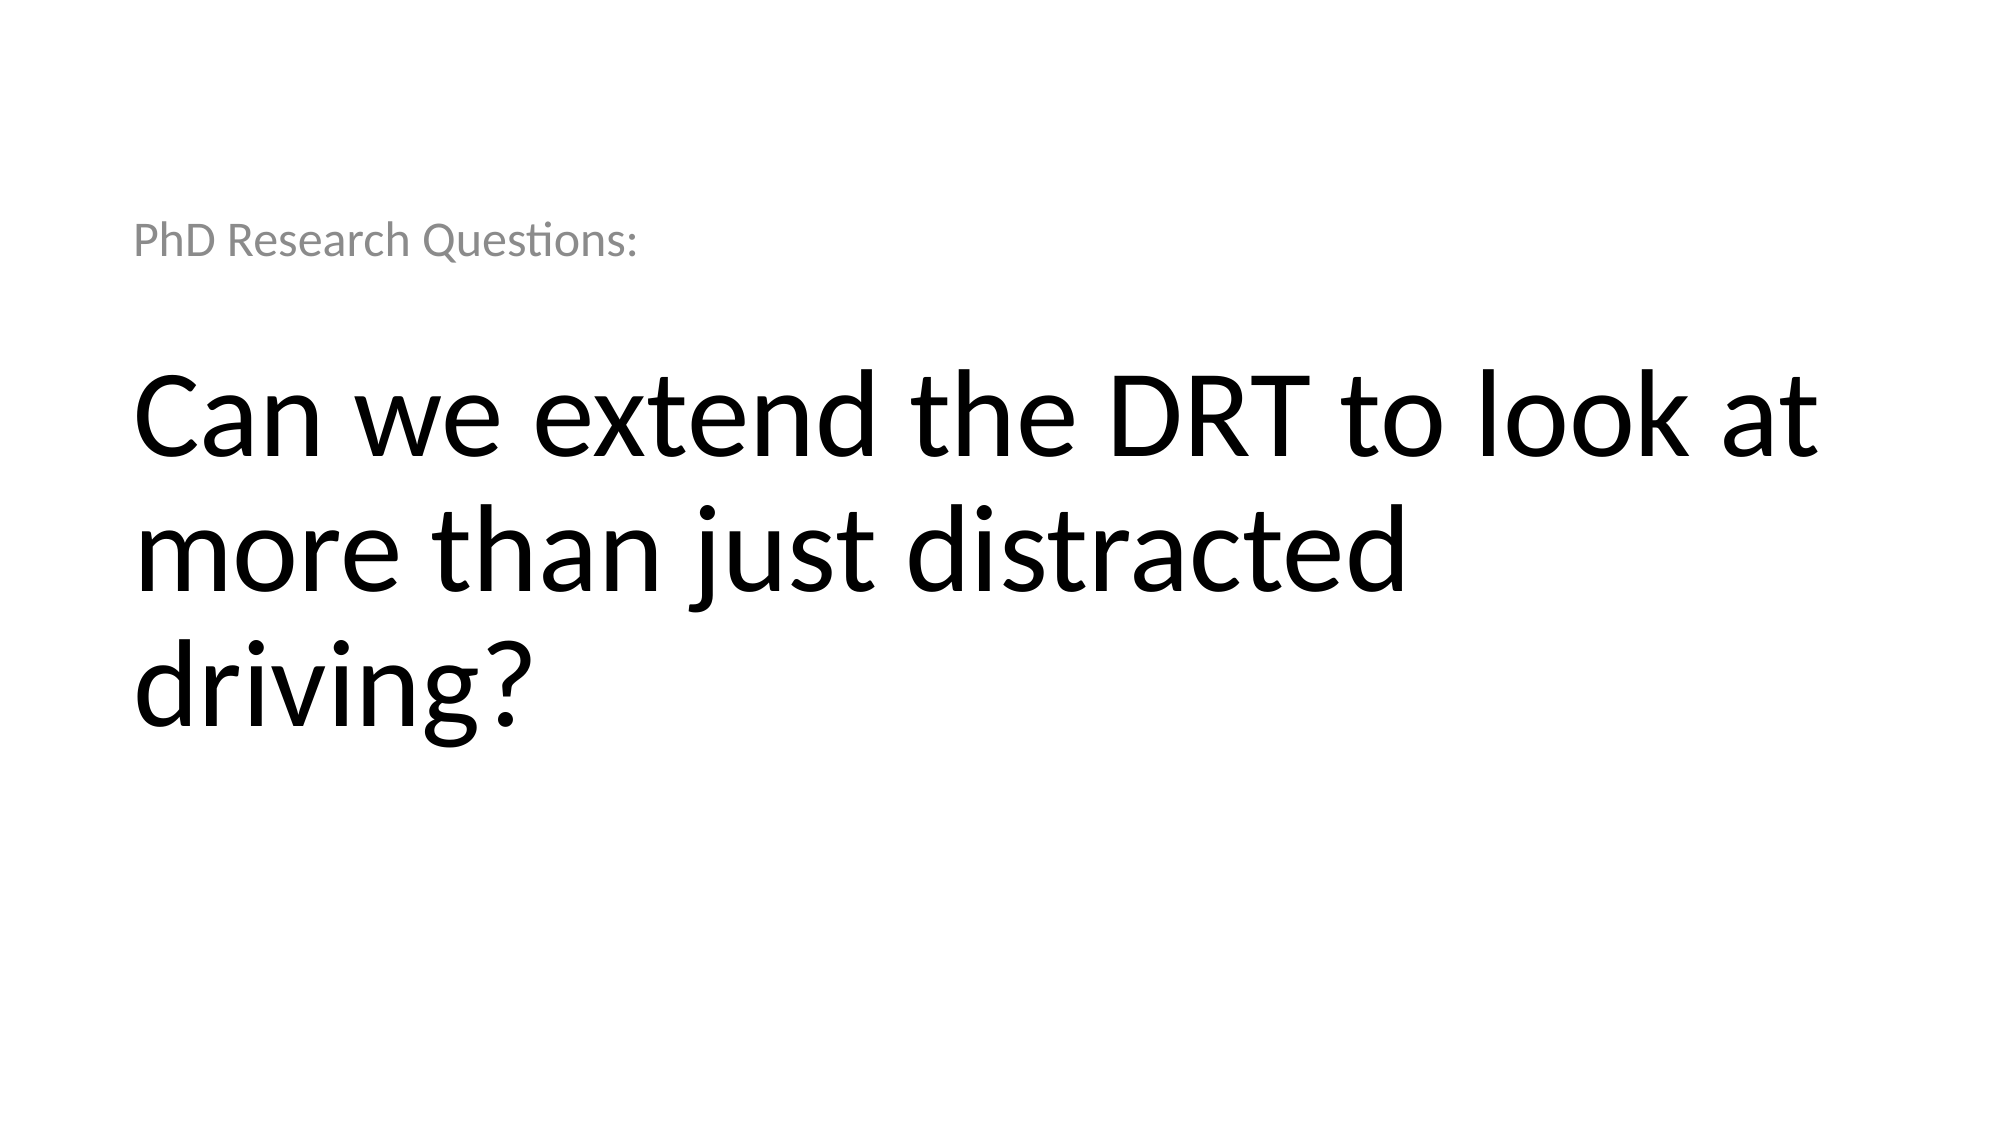

PhD Research Questions:
# Can we extend the DRT to look at more than just distracted driving?